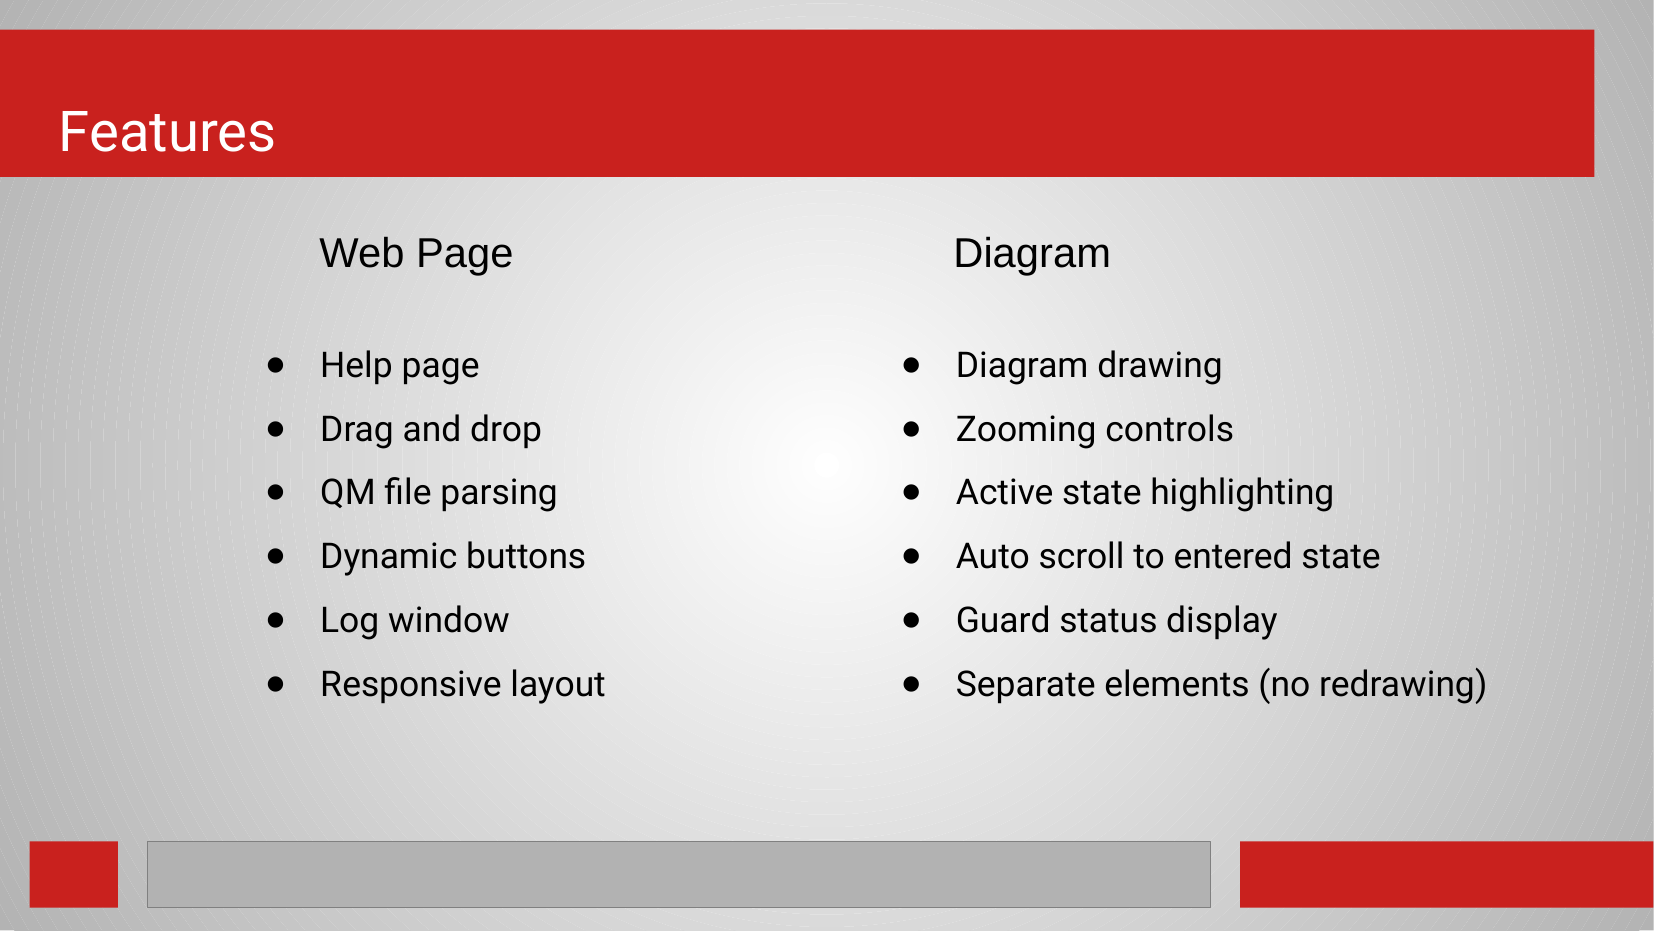

Features
Web Page
Diagram
Help page
Drag and drop
QM file parsing
Dynamic buttons
Log window
Responsive layout
Diagram drawing
Zooming controls
Active state highlighting
Auto scroll to entered state
Guard status display
Separate elements (no redrawing)